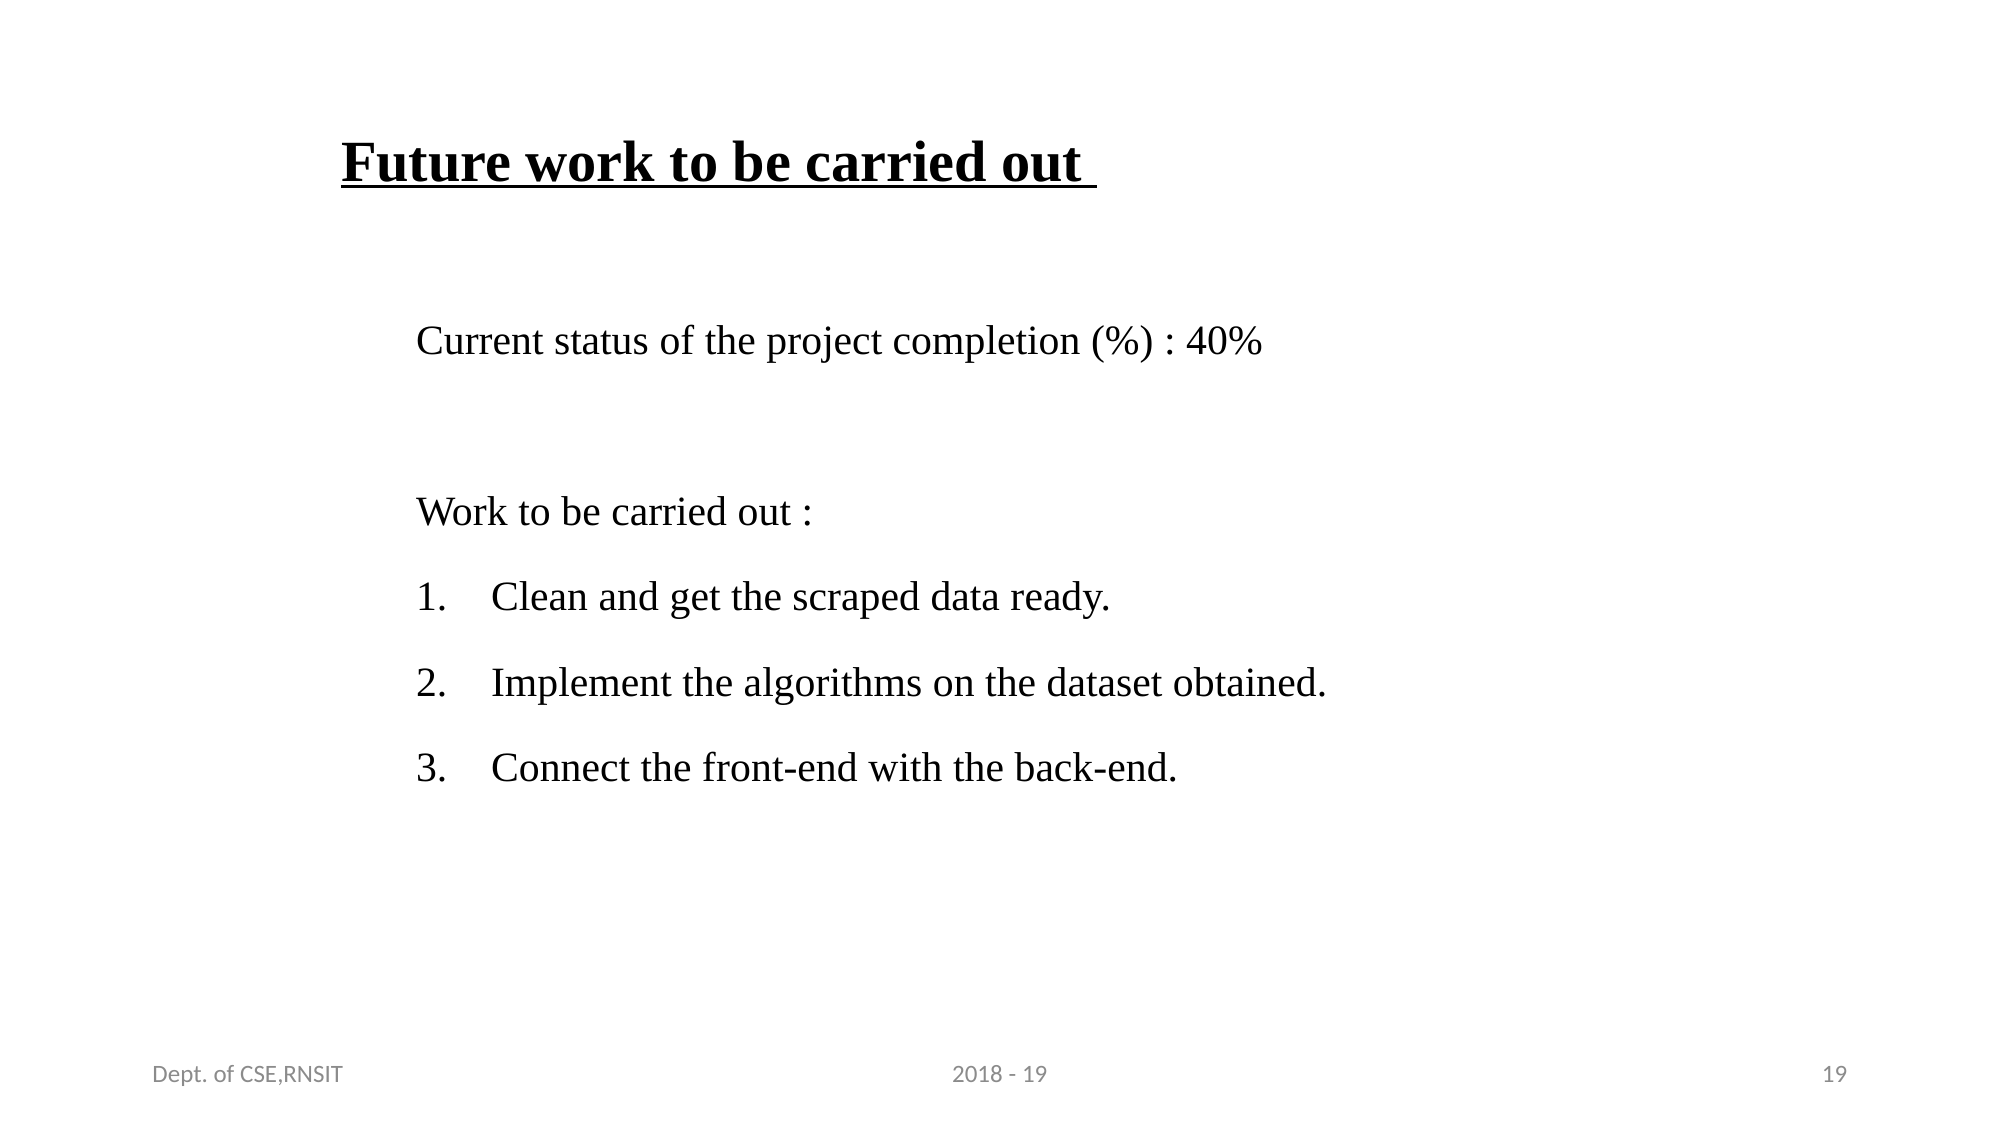

Future work to be carried out

Current status of the project completion (%) : 40%

Work to be carried out :
Clean and get the scraped data ready.
Implement the algorithms on the dataset obtained.
Connect the front-end with the back-end.

Dept. of CSE,RNSIT
2018 - 19
19